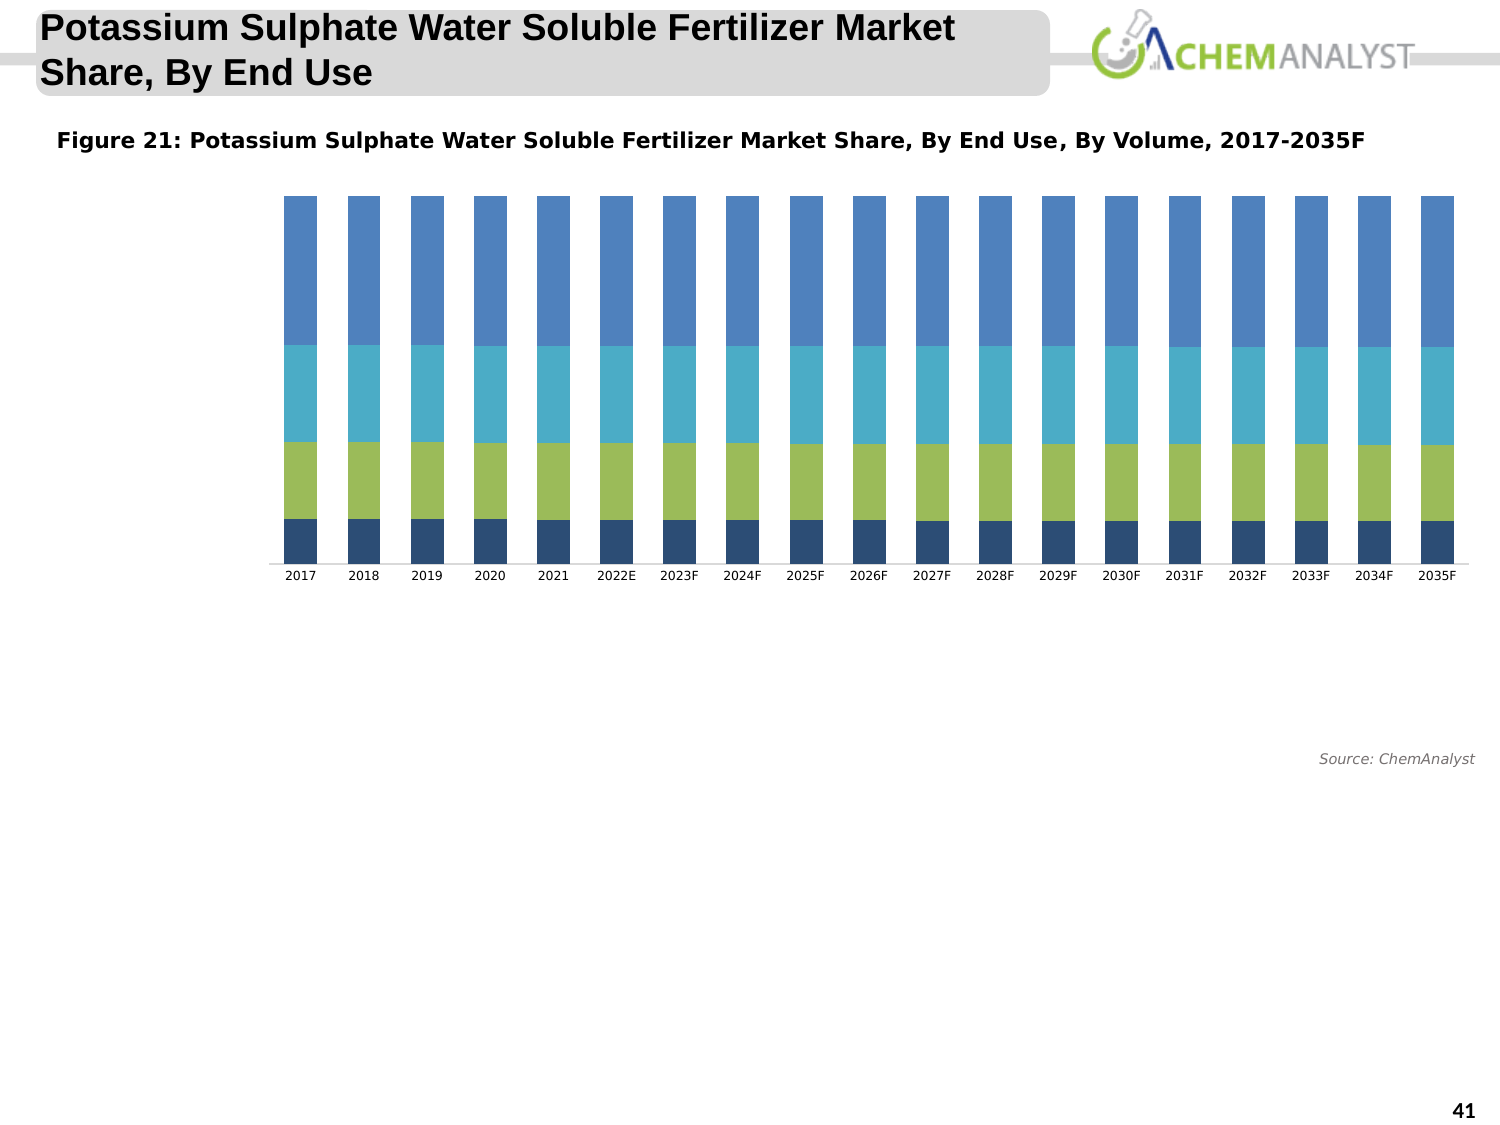

Potassium Sulphate Water Soluble Fertilizer Market Share, By End Use
Figure 21: Potassium Sulphate Water Soluble Fertilizer Market Share, By End Use, By Volume, 2017-2035F

### Chart

| Category | Field & Cash Crops | Foliage Crops | Fruits & Vegetable | Gardening & Horticulture |
|---|---|---|---|---|
|  | 0.12268959999999995 | 0.20795303000000004 | 0.26357566000000004 | 0.40578170999999996 |
|  | 0.1220162899999997 | 0.20824540000000005 | 0.2638642800000001 | 0.4058740300000001 |
|  | 0.12197287000000001 | 0.20807931000000002 | 0.26401915000000004 | 0.40592867 |
|  | 0.12104724999999994 | 0.20839823000000002 | 0.26413003000000007 | 0.40642449 |
|  | 0.12080005999999999 | 0.20812393 | 0.26421172000000004 | 0.40686428999999996 |
|  | 0.12029698999999994 | 0.20824244 | 0.26446405000000006 | 0.40699652 |
|  | 0.11937615000000013 | 0.20845176 | 0.26468471 | 0.4074873799999999 |
|  | 0.11908199999999991 | 0.20875345 | 0.26459399 | 0.40757055999999997 |
|  | 0.11834686999999977 | 0.20897845000000007 | 0.2648767500000001 | 0.40779793000000003 |
|  | 0.11839563999999991 | 0.20882182000000002 | 0.26483206000000004 | 0.40795048000000006 |
|  | 0.11800593000000004 | 0.20917732000000003 | 0.26499662 | 0.40782012999999995 |
|  | 0.11735979000000007 | 0.20909045 | 0.26510704 | 0.40844272 |
|  | 0.11729152999999992 | 0.20900486000000001 | 0.26540923000000005 | 0.40829438 |
|  | 0.1168668599999999 | 0.20880076000000006 | 0.26552805 | 0.40880433 |
|  | 0.11653558000000008 | 0.20876303999999998 | 0.26578342000000005 | 0.40891795999999997 |
|  | 0.11619588000000003 | 0.20849438999999997 | 0.26598579000000006 | 0.40932394 |
|  | 0.1164945100000001 | 0.20832206999999997 | 0.26587818 | 0.40930523999999996 |
|  | 0.11621460999999988 | 0.20813252000000007 | 0.26607897 | 0.4095739 |
|  | 0.11593593000000002 | 0.20825159000000004 | 0.26629149 | 0.4095209899999999 |
Source: ChemAnalyst
35
© ChemAnalyst
41